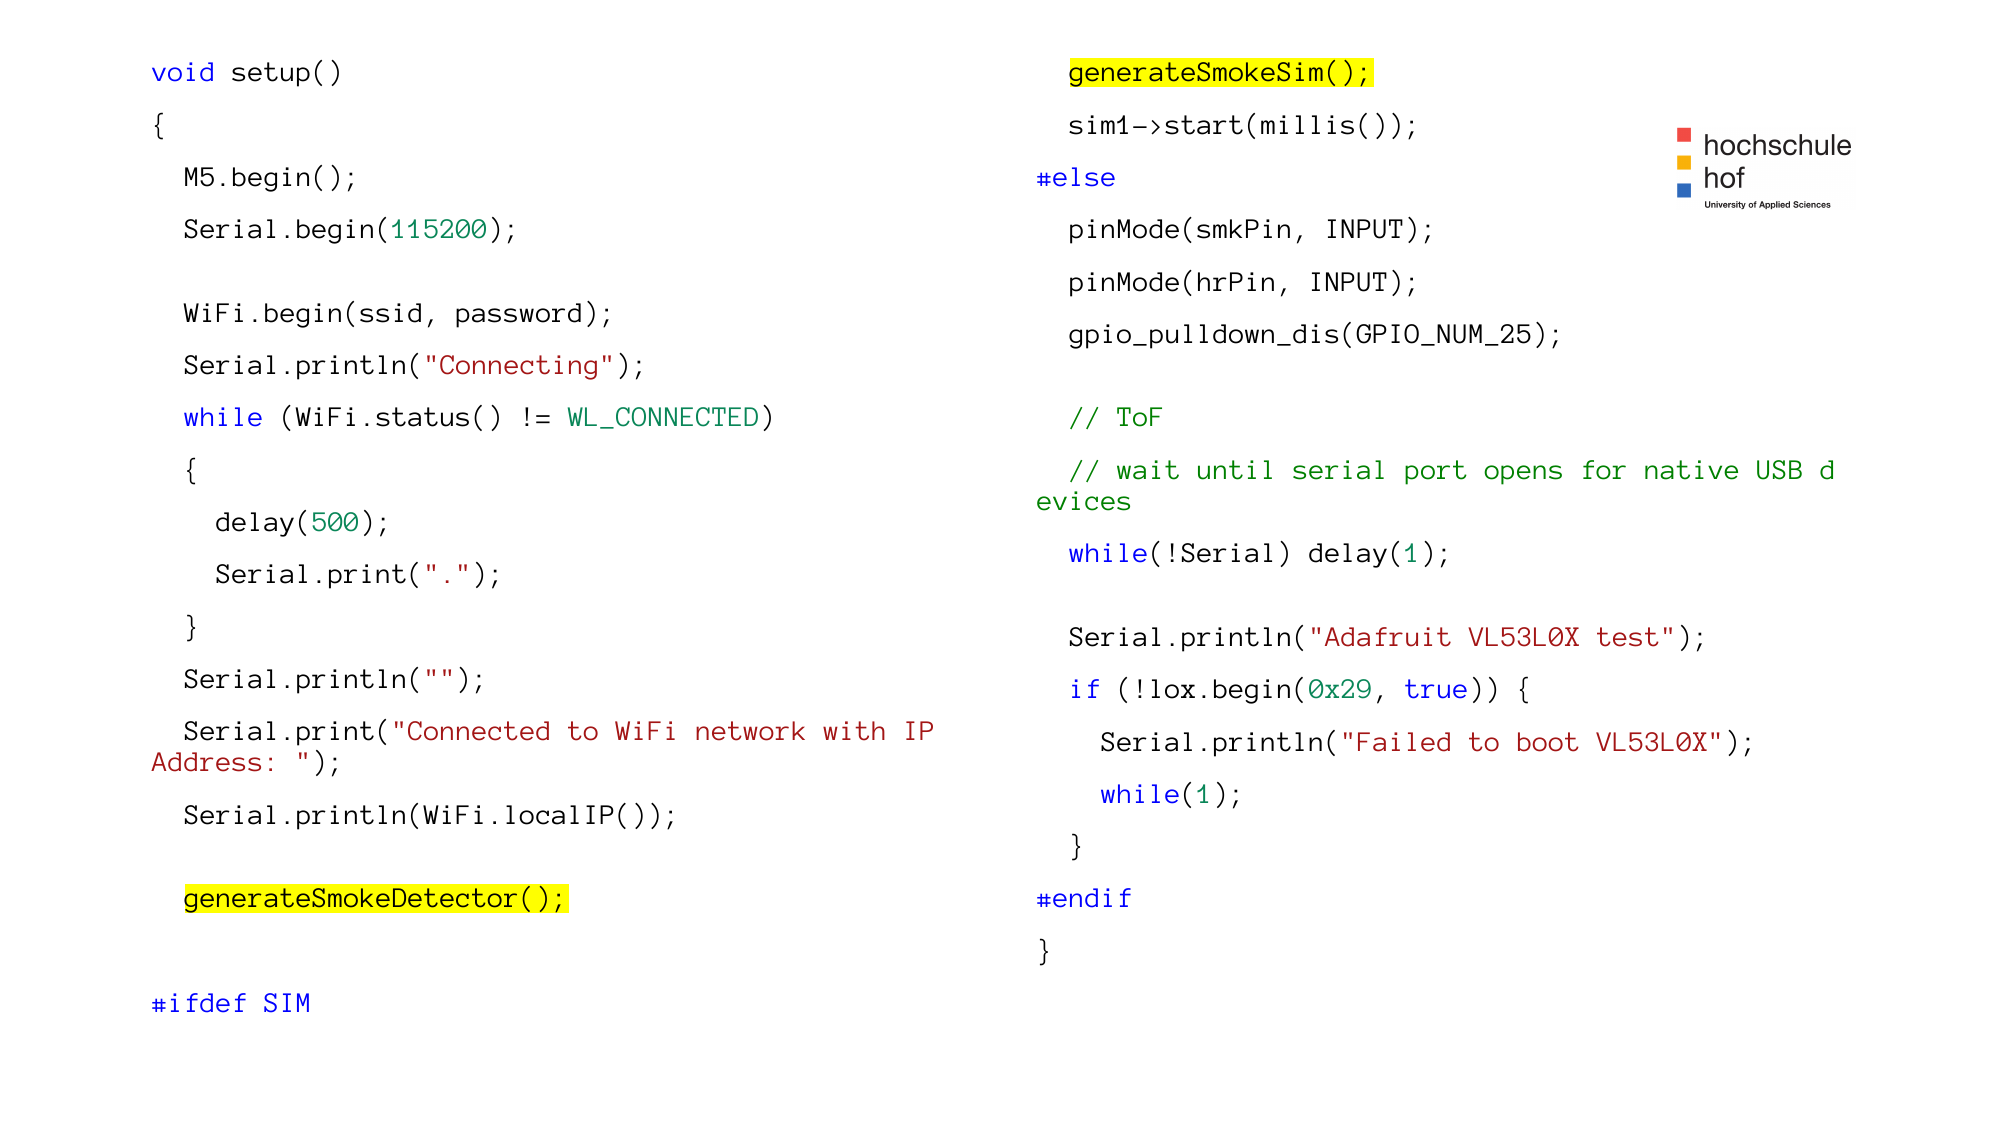

void setup()
{
  M5.begin();
  Serial.begin(115200);
  WiFi.begin(ssid, password);
  Serial.println("Connecting");
  while (WiFi.status() != WL_CONNECTED)
  {
    delay(500);
    Serial.print(".");
  }
  Serial.println("");
  Serial.print("Connected to WiFi network with IP Address: ");
  Serial.println(WiFi.localIP());
  generateSmokeDetector();

#ifdef SIM
  generateSmokeSim();
  sim1->start(millis());
#else
  pinMode(smkPin, INPUT);
  pinMode(hrPin, INPUT);
  gpio_pulldown_dis(GPIO_NUM_25);
  // ToF
  // wait until serial port opens for native USB devices
  while(!Serial) delay(1);
  Serial.println("Adafruit VL53L0X test");
  if (!lox.begin(0x29, true)) {
    Serial.println("Failed to boot VL53L0X");
    while(1);
  }
#endif
}